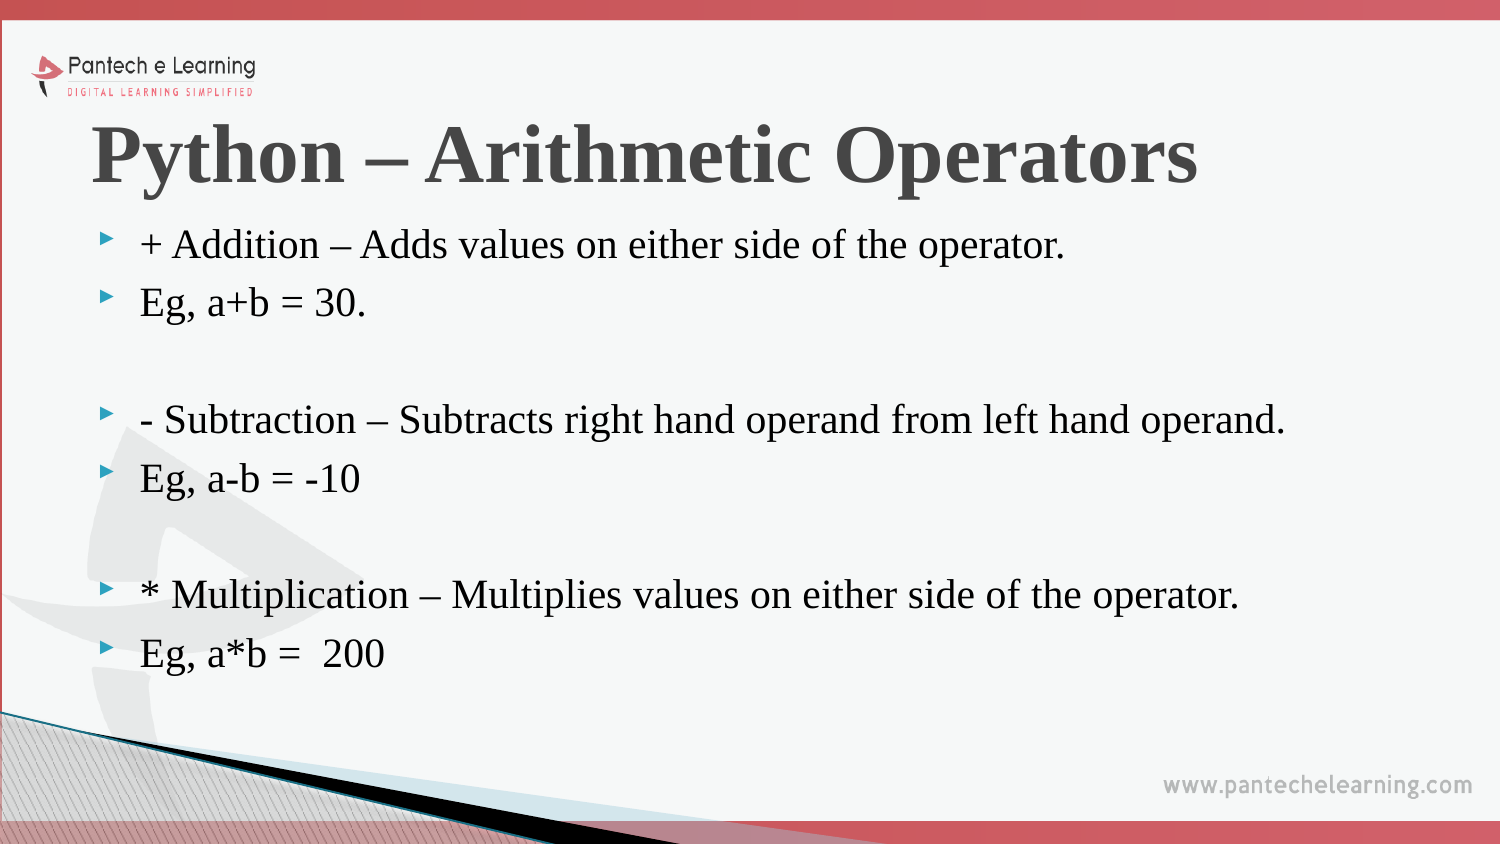

# Python – Arithmetic Operators
+ Addition – Adds values on either side of the operator.
Eg, a+b = 30.

- Subtraction – Subtracts right hand operand from left hand operand.
Eg, a-b = -10

* Multiplication – Multiplies values on either side of the operator.
Eg, a*b =  200